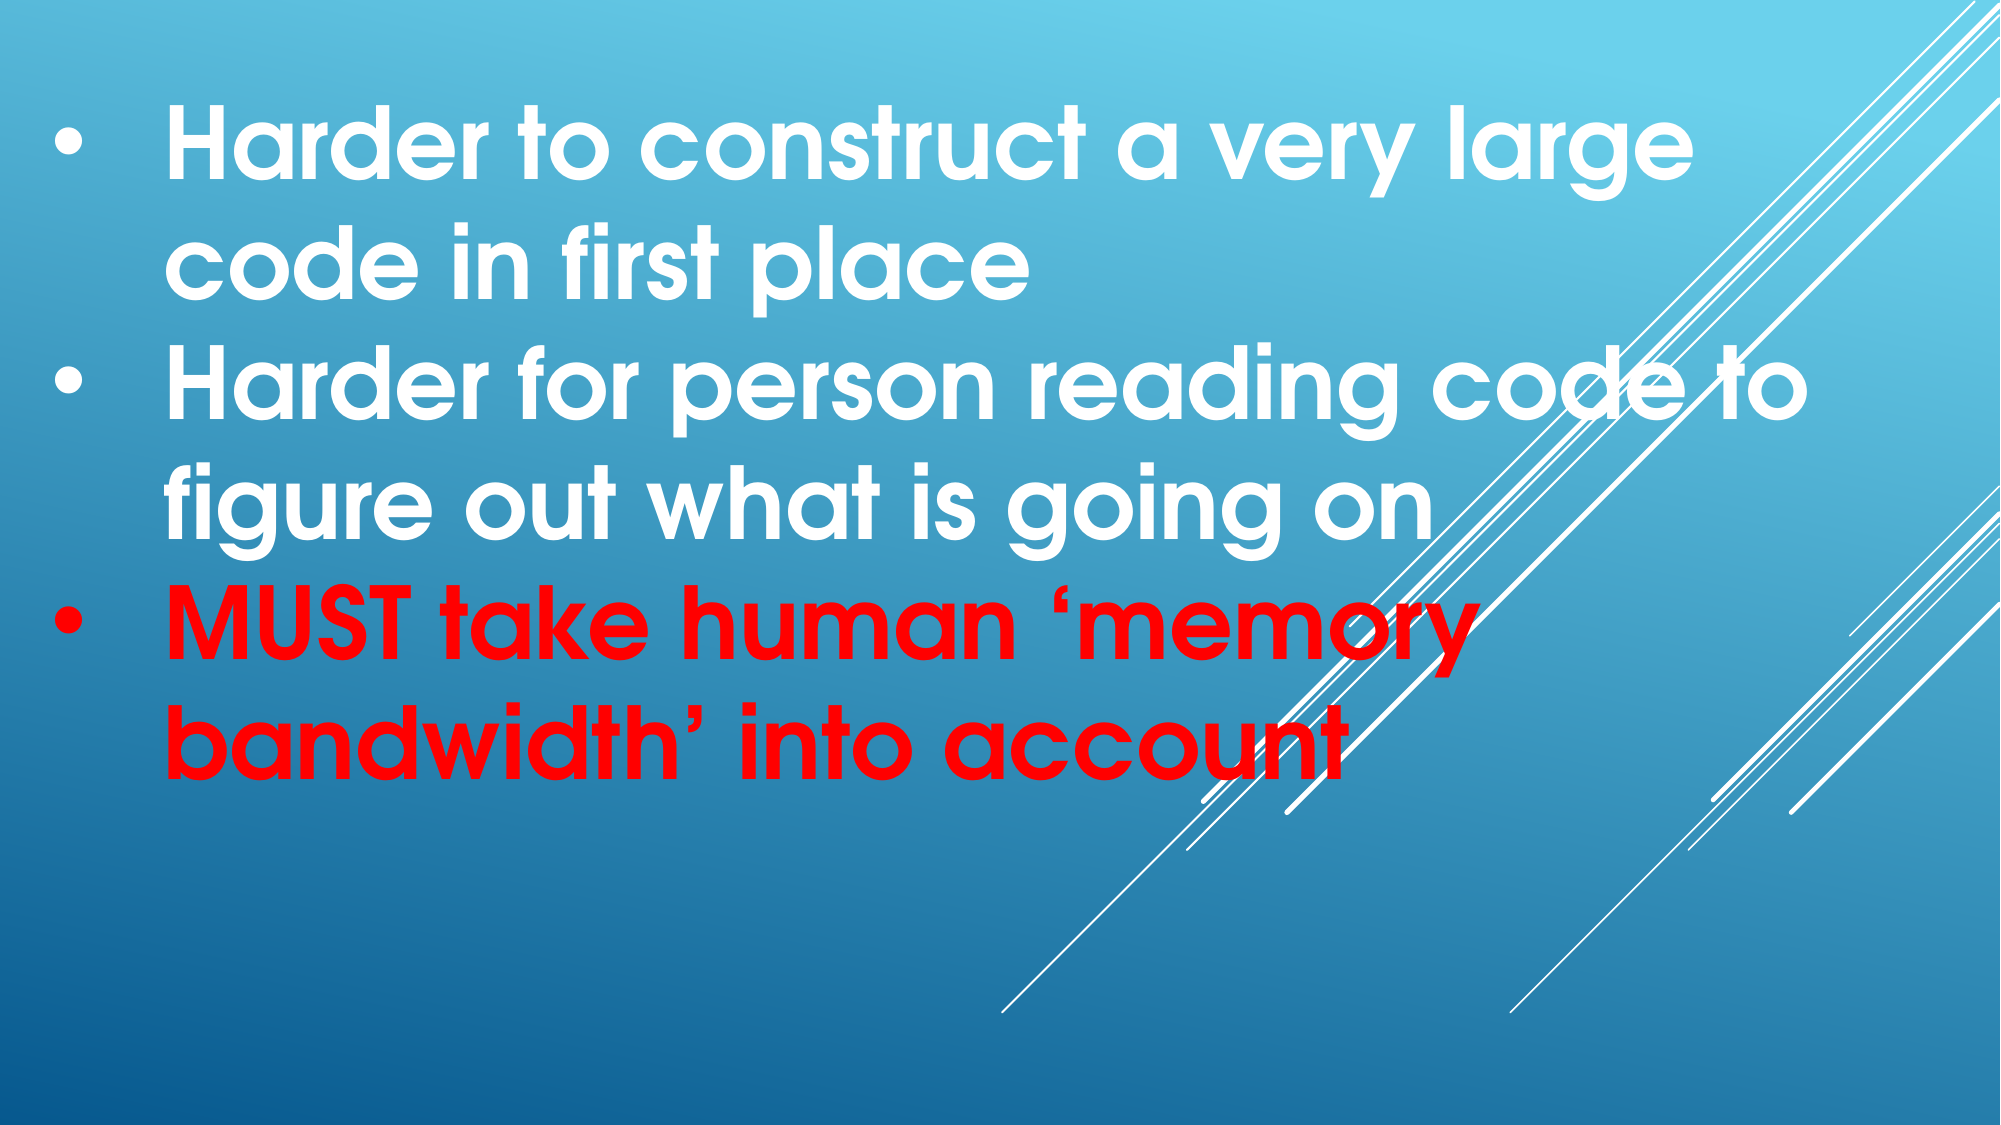

Harder to construct a very large code in first place
Harder for person reading code to figure out what is going on
MUST take human ‘memory bandwidth’ into account